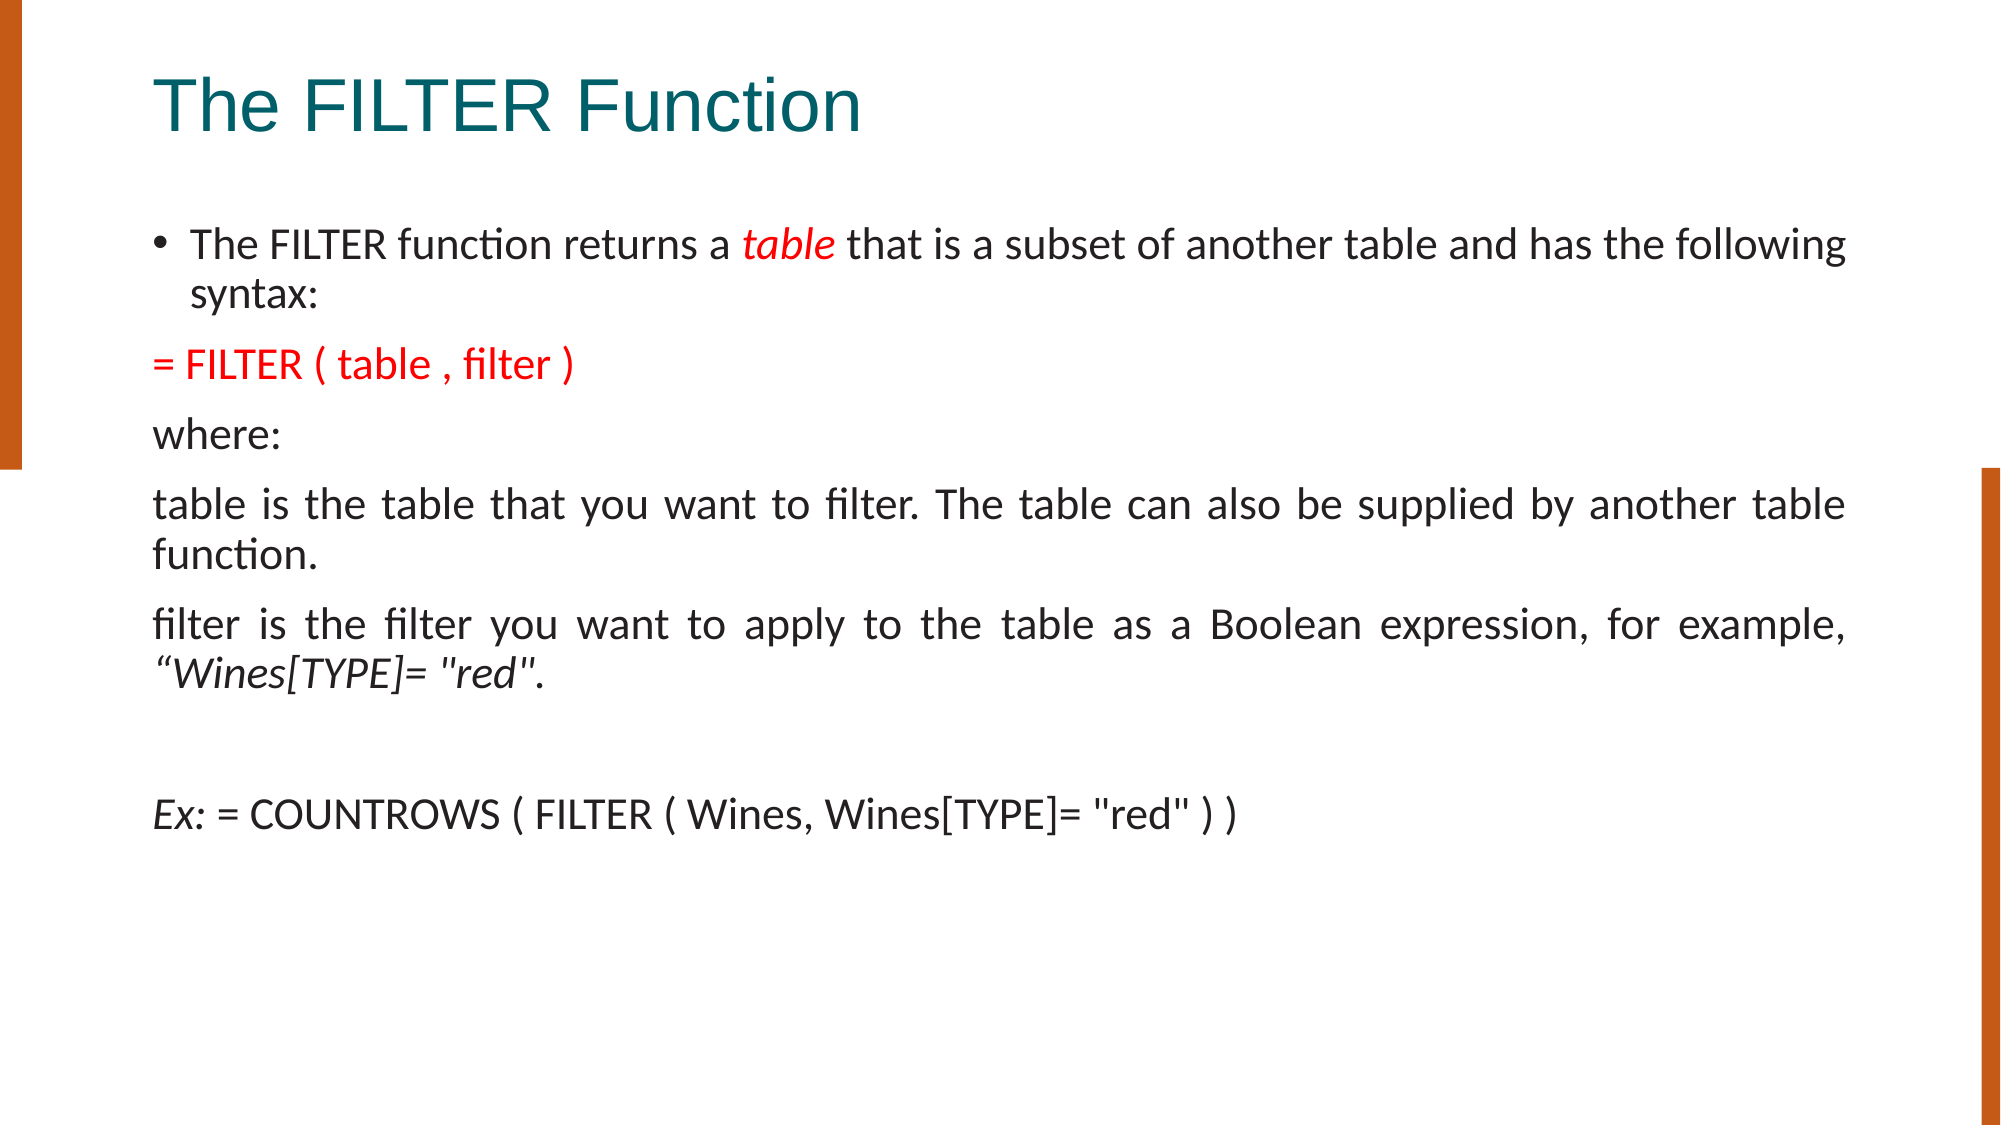

# The FILTER Function
The FILTER function returns a table that is a subset of another table and has the following syntax:
= FILTER ( table , filter )
where:
table is the table that you want to filter. The table can also be supplied by another table function.
filter is the filter you want to apply to the table as a Boolean expression, for example, “Wines[TYPE]= "red".

Ex: = COUNTROWS ( FILTER ( Wines, Wines[TYPE]= "red" ) )